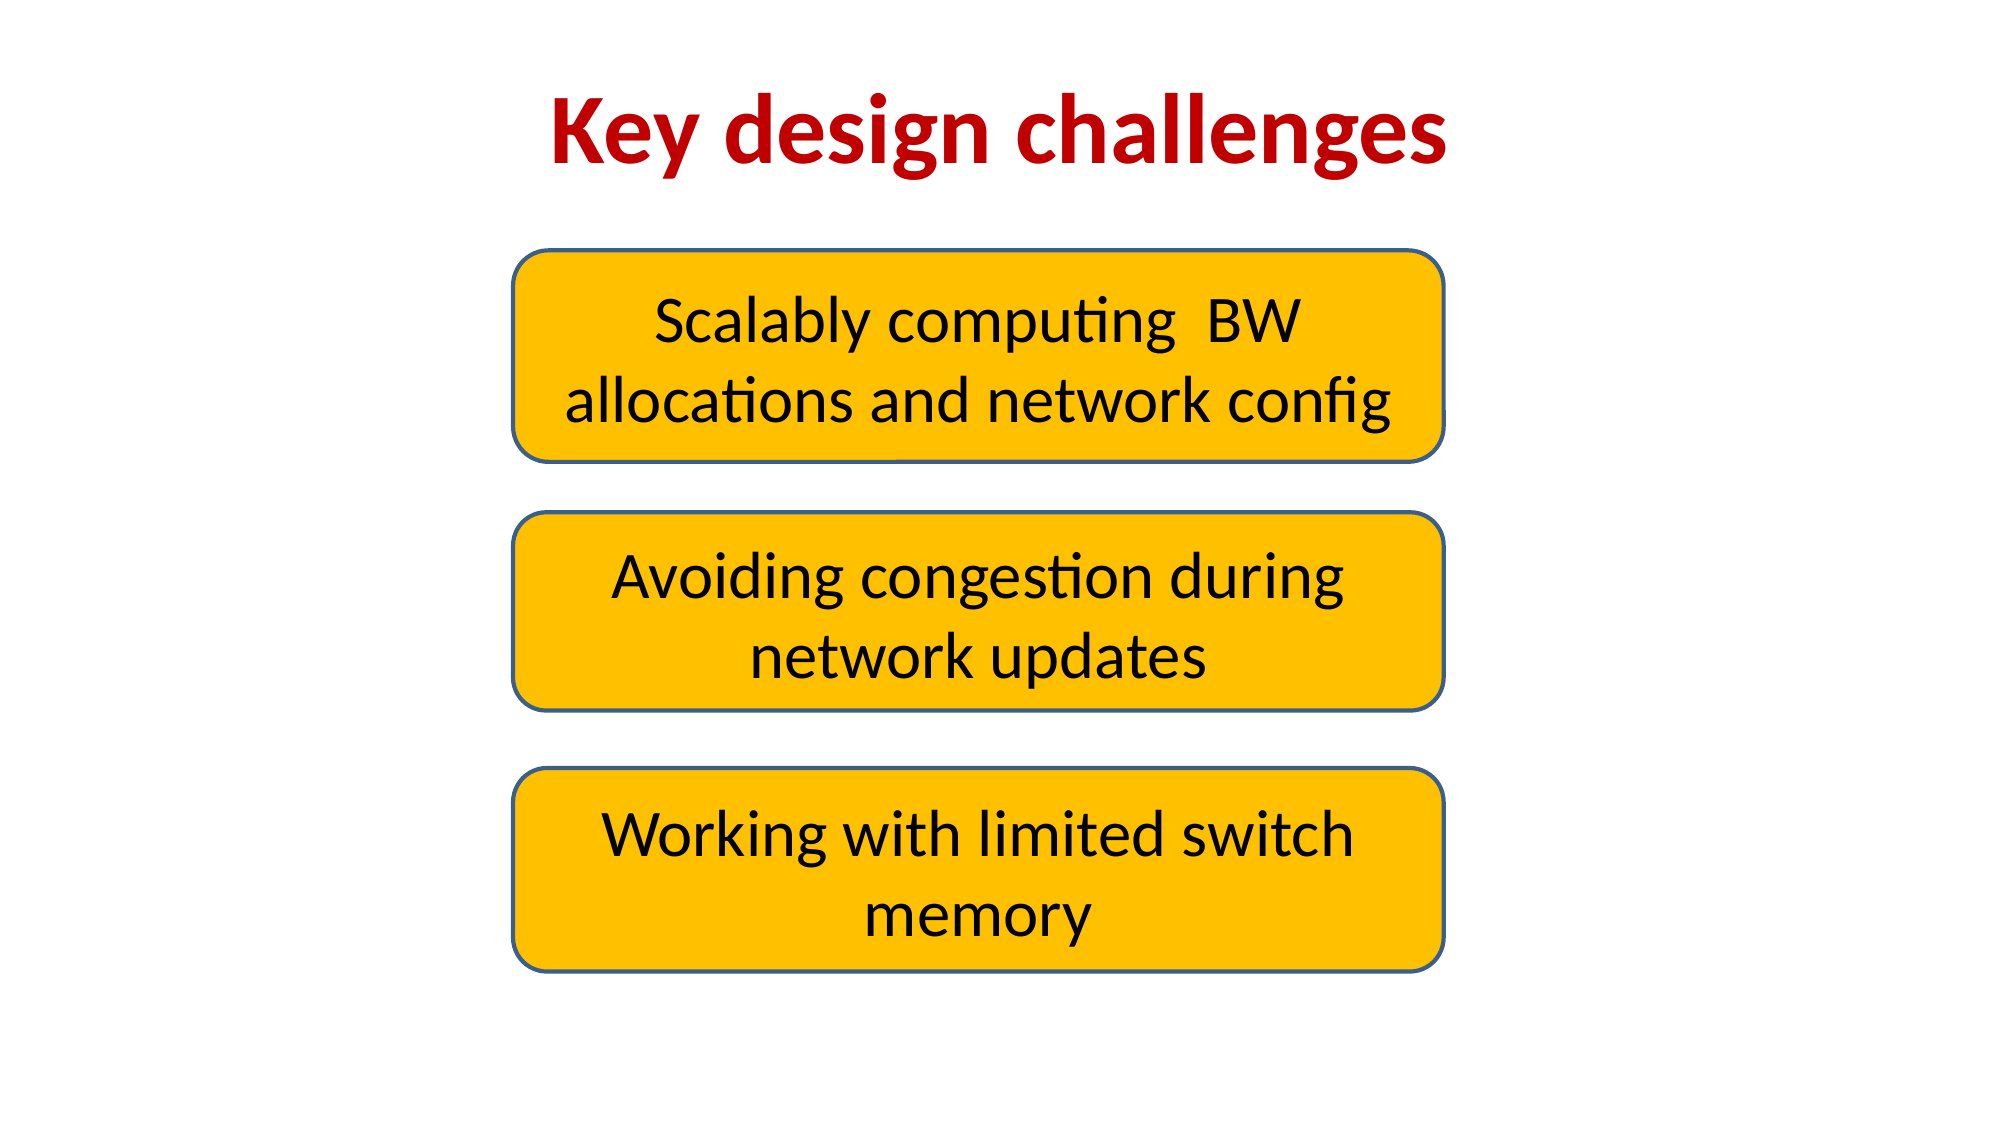

# Key design challenges
Scalably computing  BW allocations and network config
Avoiding congestion during network updates
Working with limited switch memory